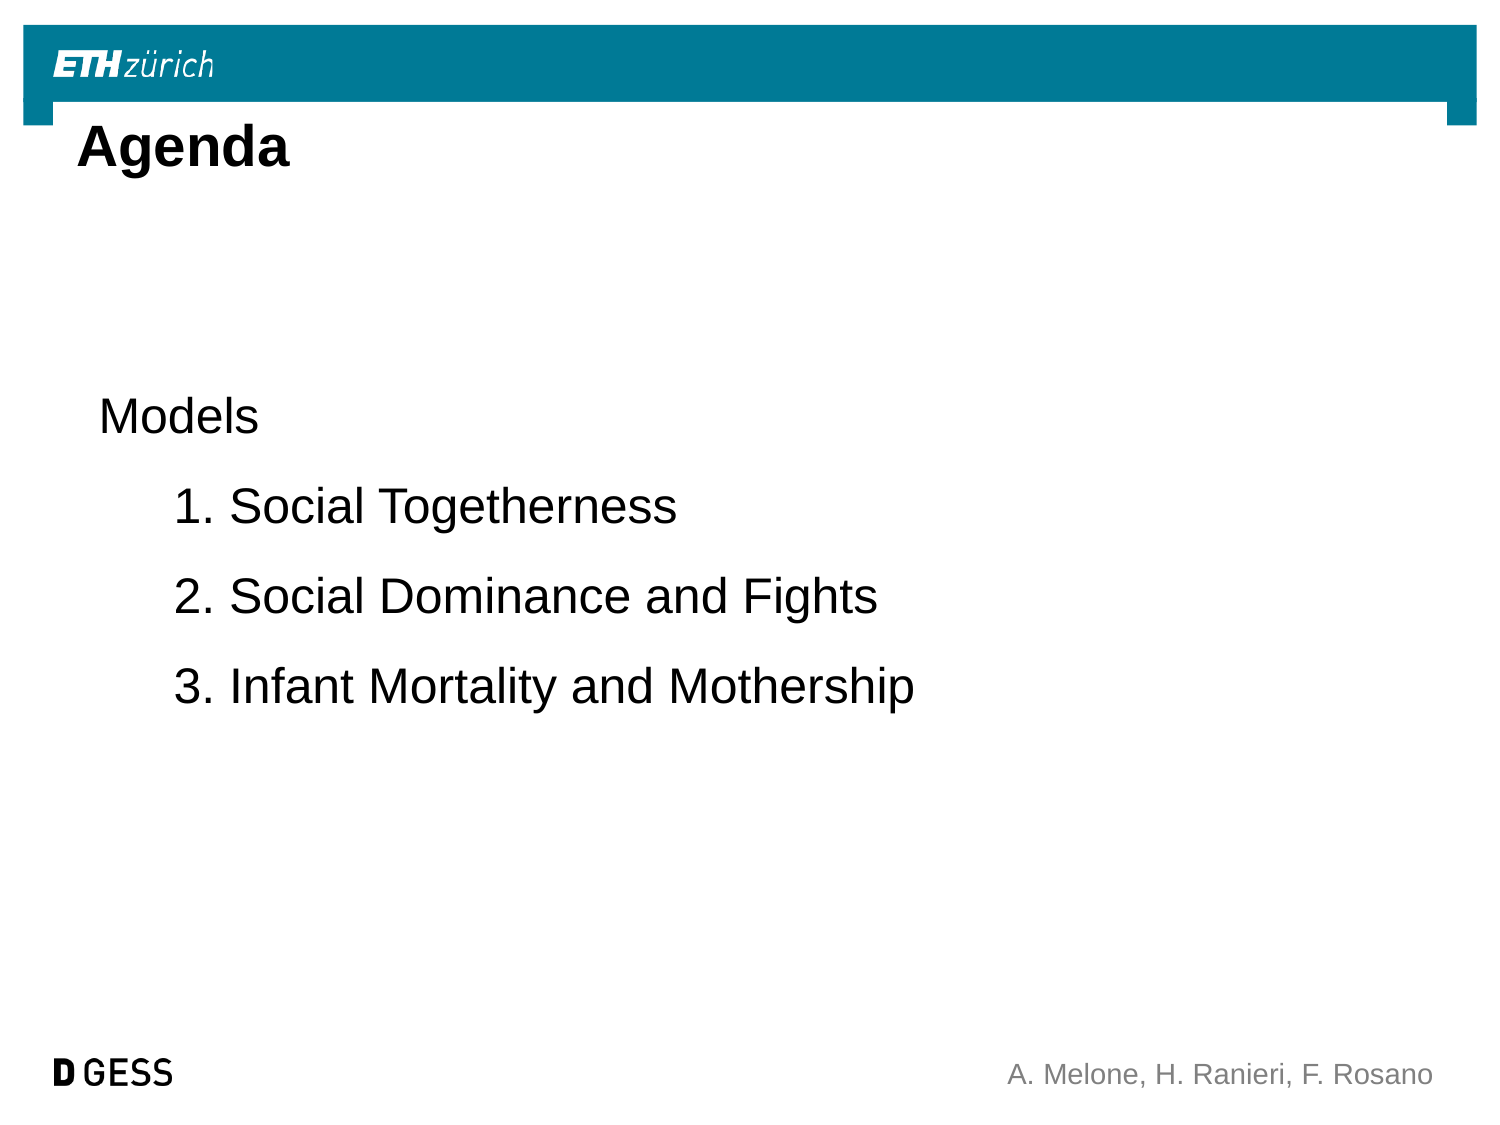

# Agenda
Models
1. Social Togetherness
2. Social Dominance and Fights
3. Infant Mortality and Mothership

A. Melone, H. Ranieri, F. Rosano